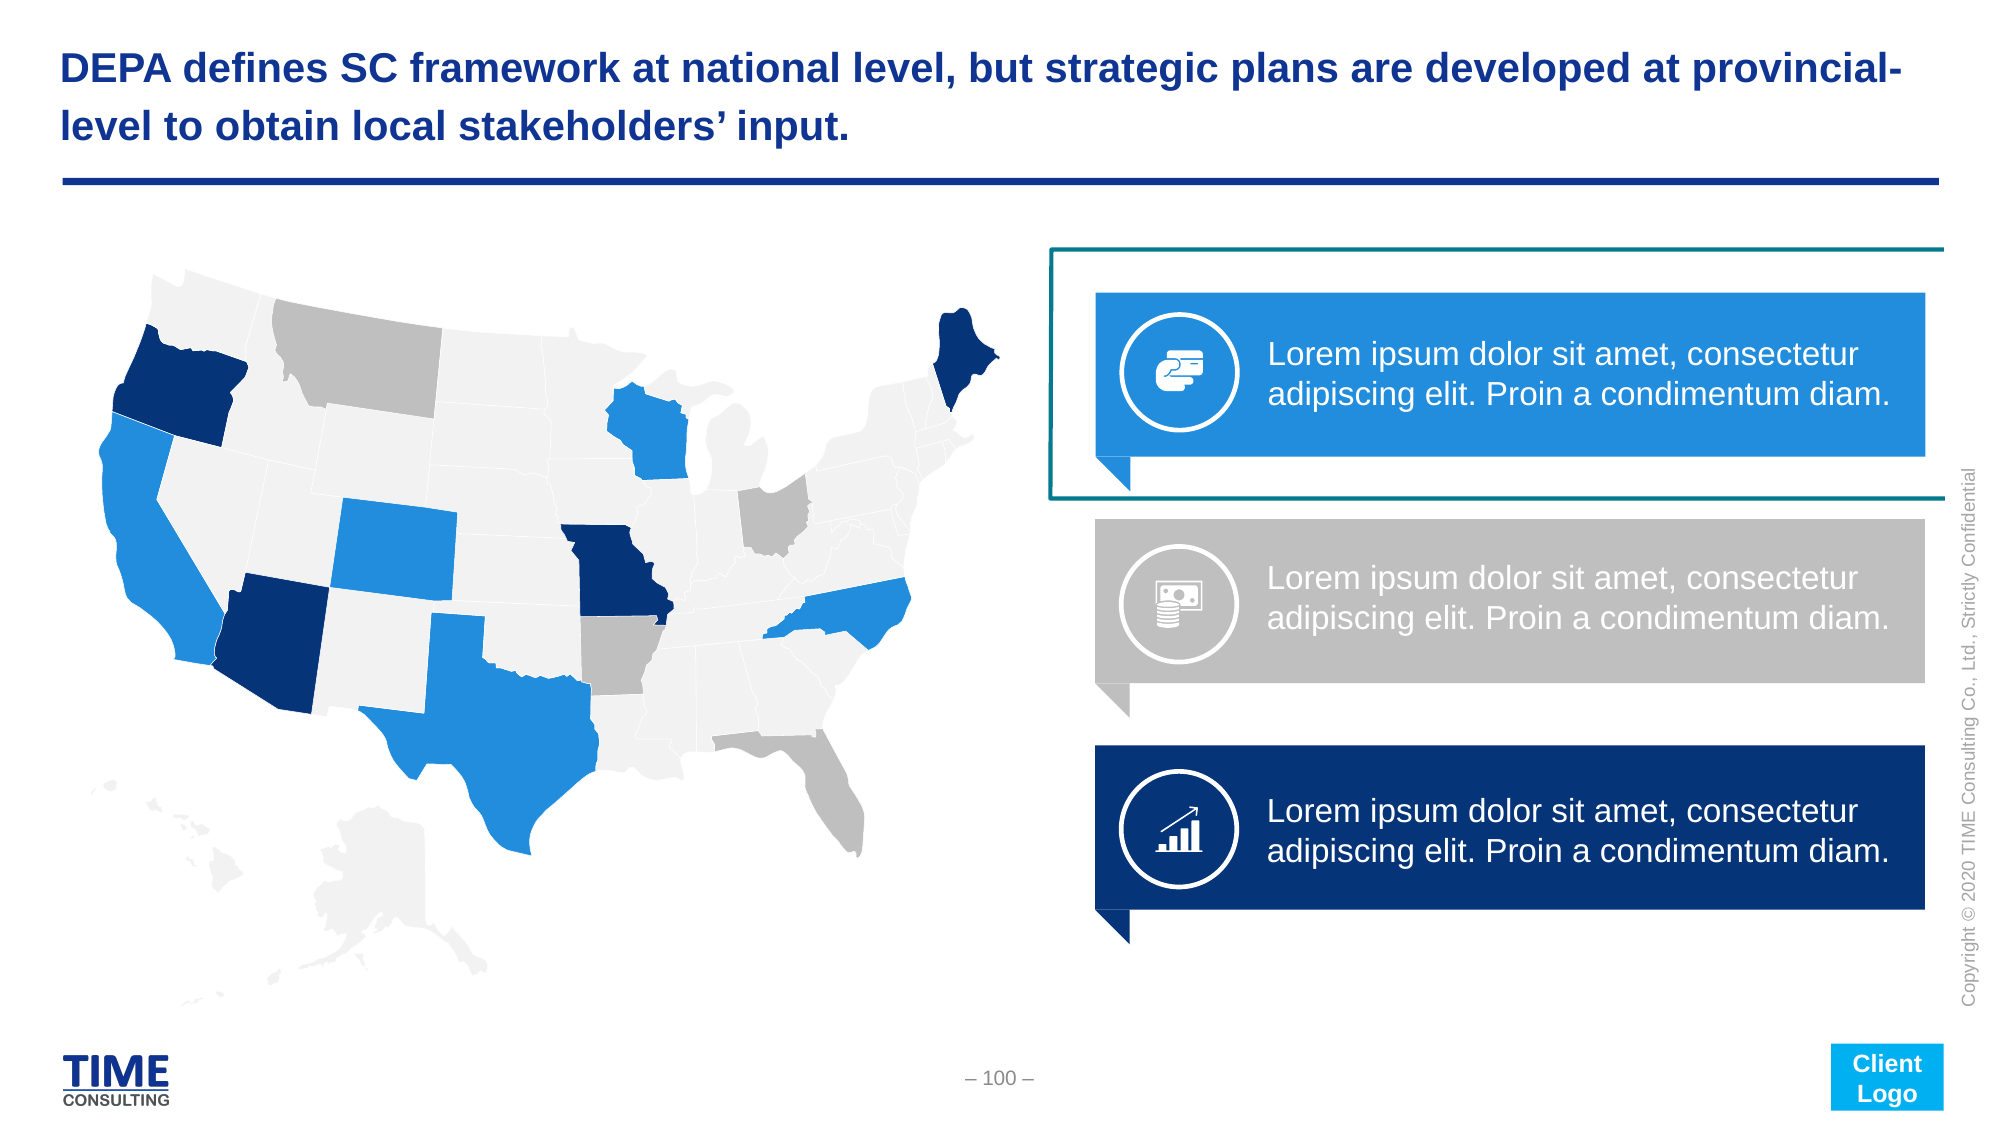

# DEPA defines SC framework at national level, but strategic plans are developed at provincial-level to obtain local stakeholders’ input.

Lorem ipsum dolor sit amet, consectetur adipiscing elit. Proin a condimentum diam.

Lorem ipsum dolor sit amet, consectetur adipiscing elit. Proin a condimentum diam.

Lorem ipsum dolor sit amet, consectetur adipiscing elit. Proin a condimentum diam.

Client Logo